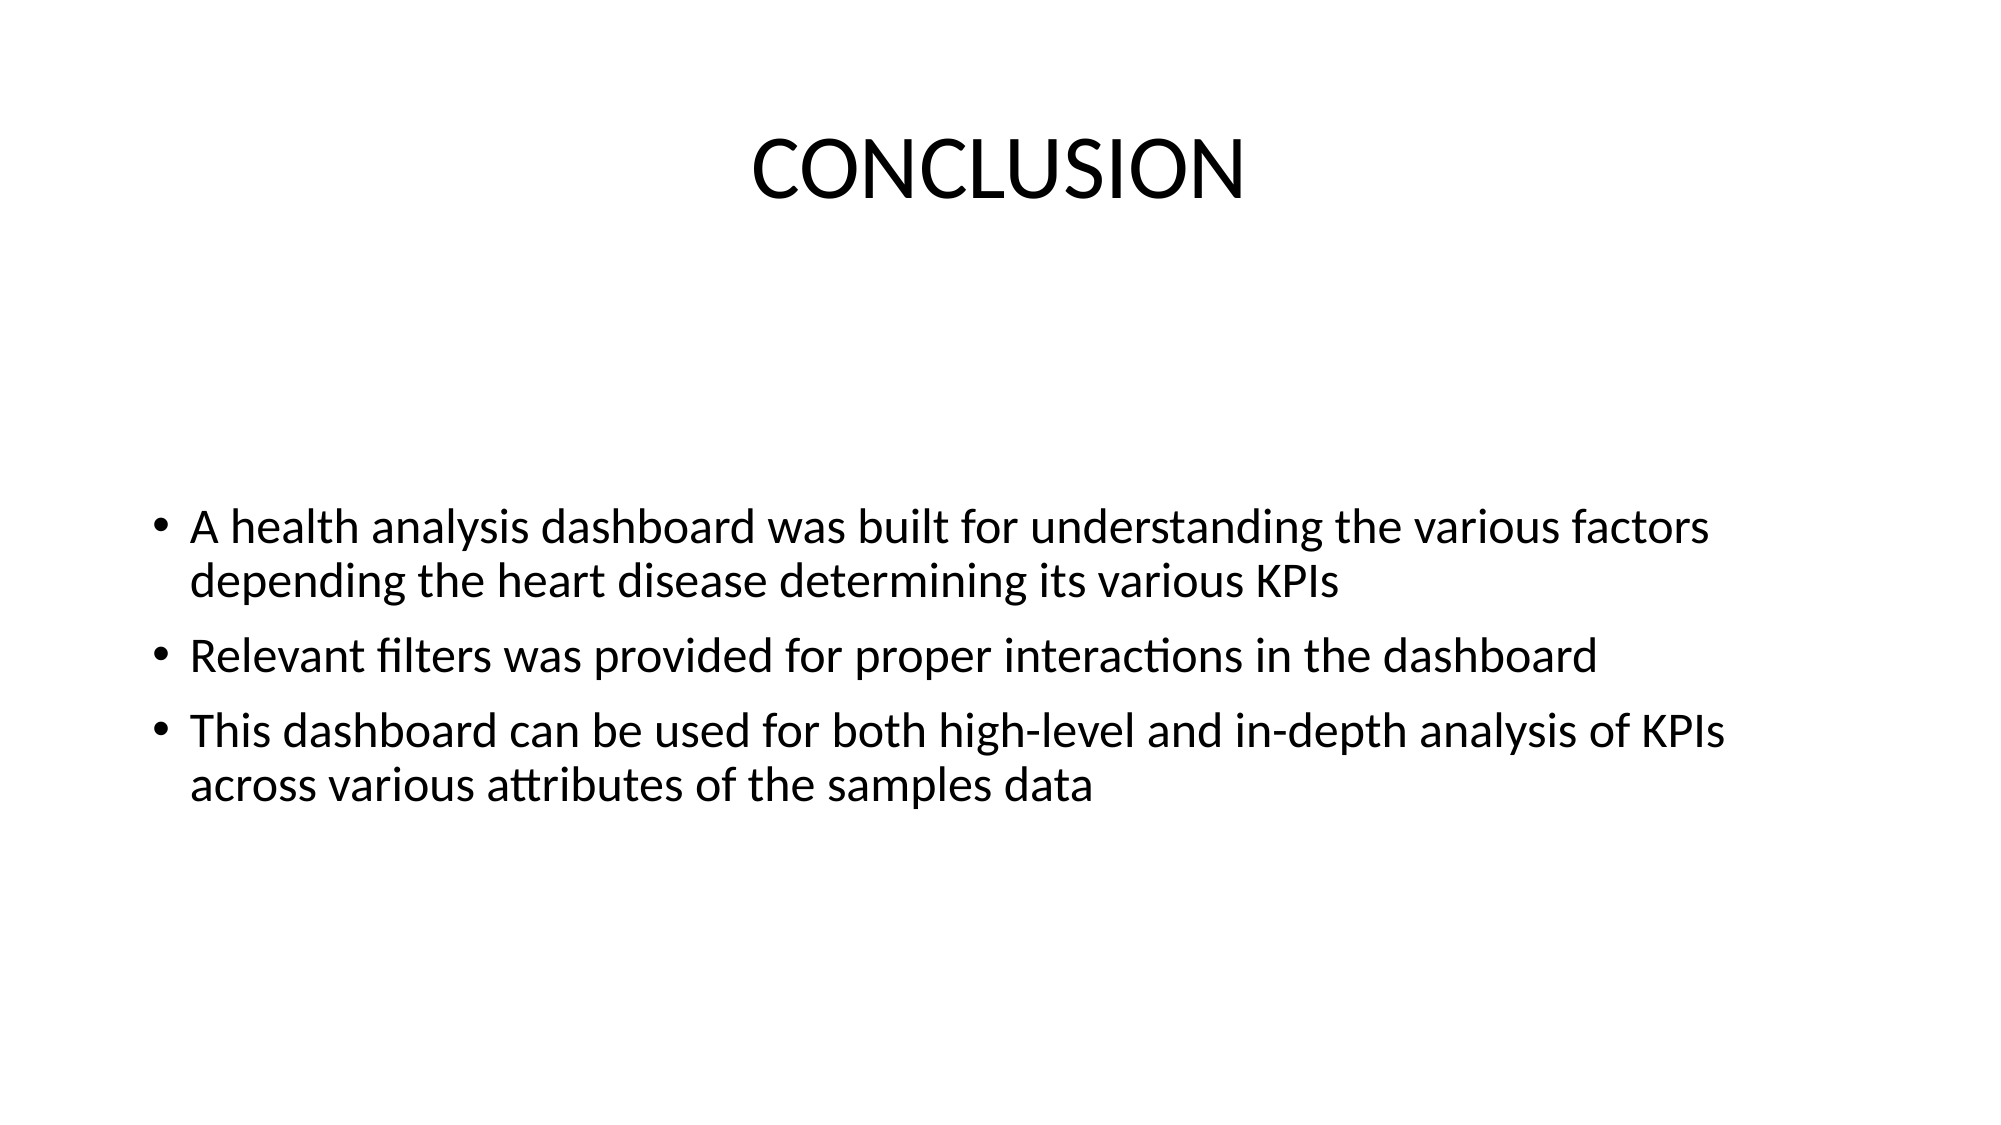

# CONCLUSION
A health analysis dashboard was built for understanding the various factors depending the heart disease determining its various KPIs
Relevant filters was provided for proper interactions in the dashboard
This dashboard can be used for both high-level and in-depth analysis of KPIs across various attributes of the samples data